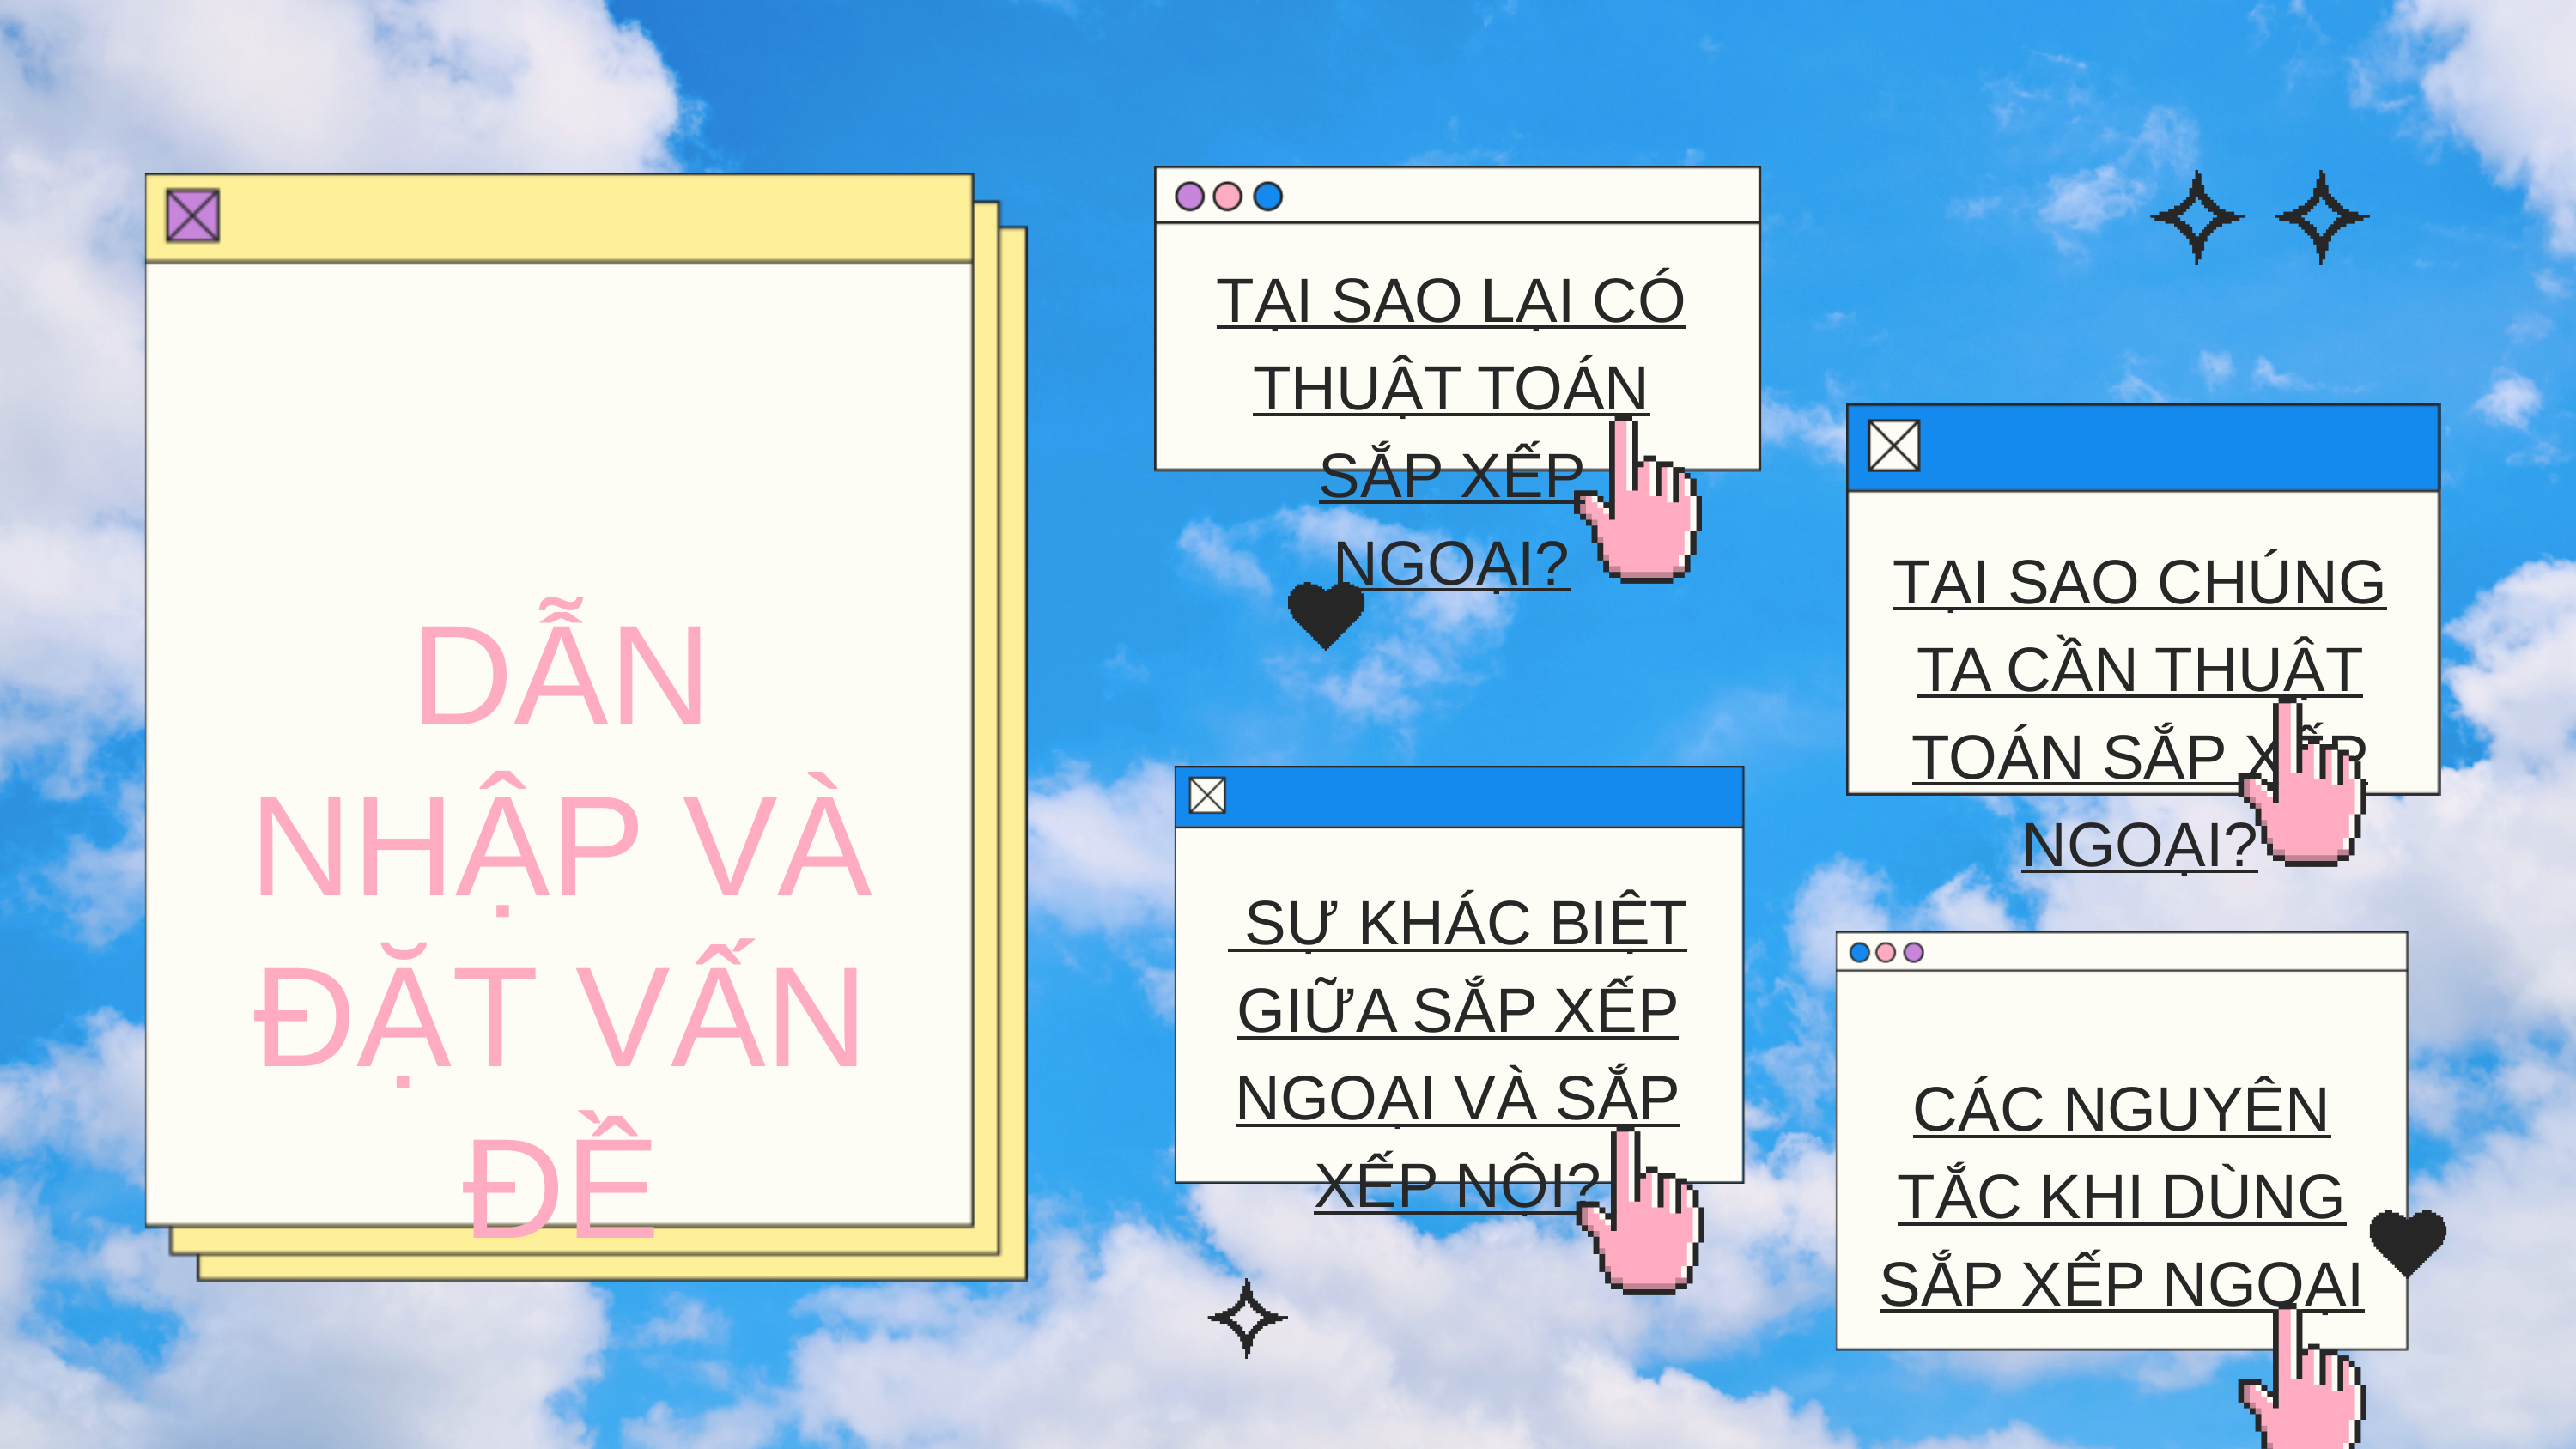

TẠI SAO LẠI CÓ THUẬT TOÁN SẮP XẾP NGOẠI?

TẠI SAO CHÚNG TA CẦN THUẬT TOÁN SẮP XẾP NGOẠI?
DẪN NHẬP VÀ ĐẶT VẤN ĐỀ

 SỰ KHÁC BIỆT GIỮA SẮP XẾP NGOẠI VÀ SẮP XẾP NỘI?

CÁC NGUYÊN TẮC KHI DÙNG SẮP XẾP NGOẠI